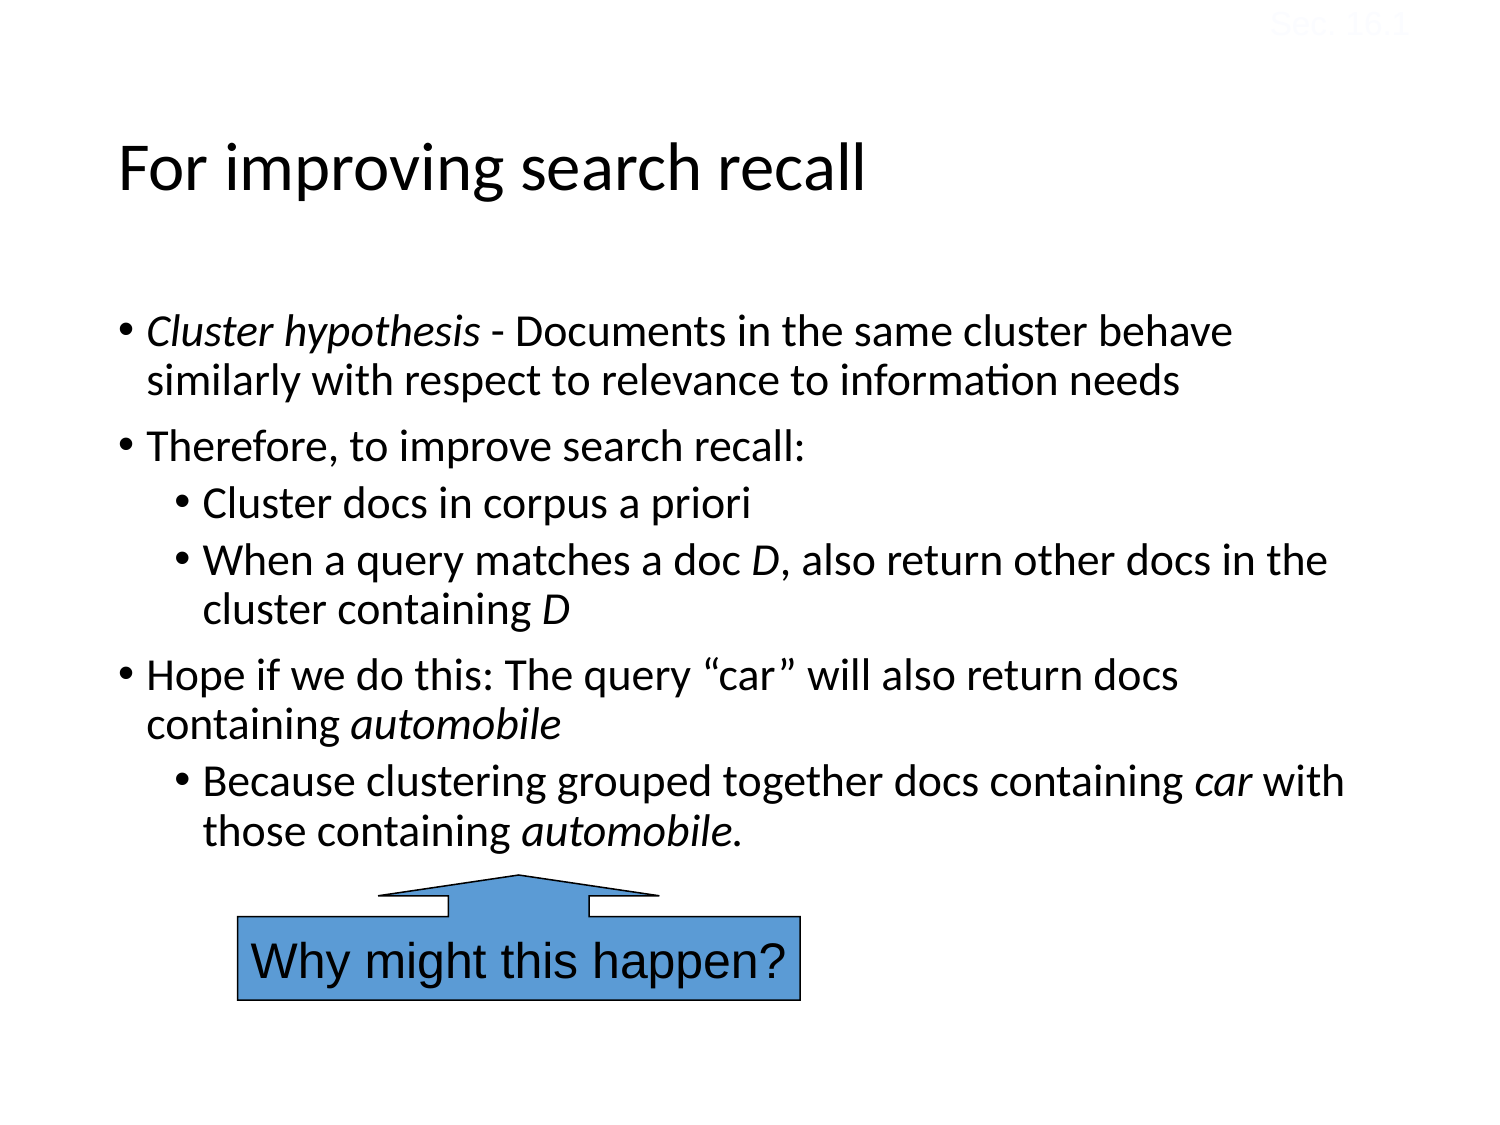

Sec. 16.1
# For improving search recall
Cluster hypothesis - Documents in the same cluster behave similarly with respect to relevance to information needs
Therefore, to improve search recall:
Cluster docs in corpus a priori
When a query matches a doc D, also return other docs in the cluster containing D
Hope if we do this: The query “car” will also return docs containing automobile
Because clustering grouped together docs containing car with those containing automobile.
Why might this happen?